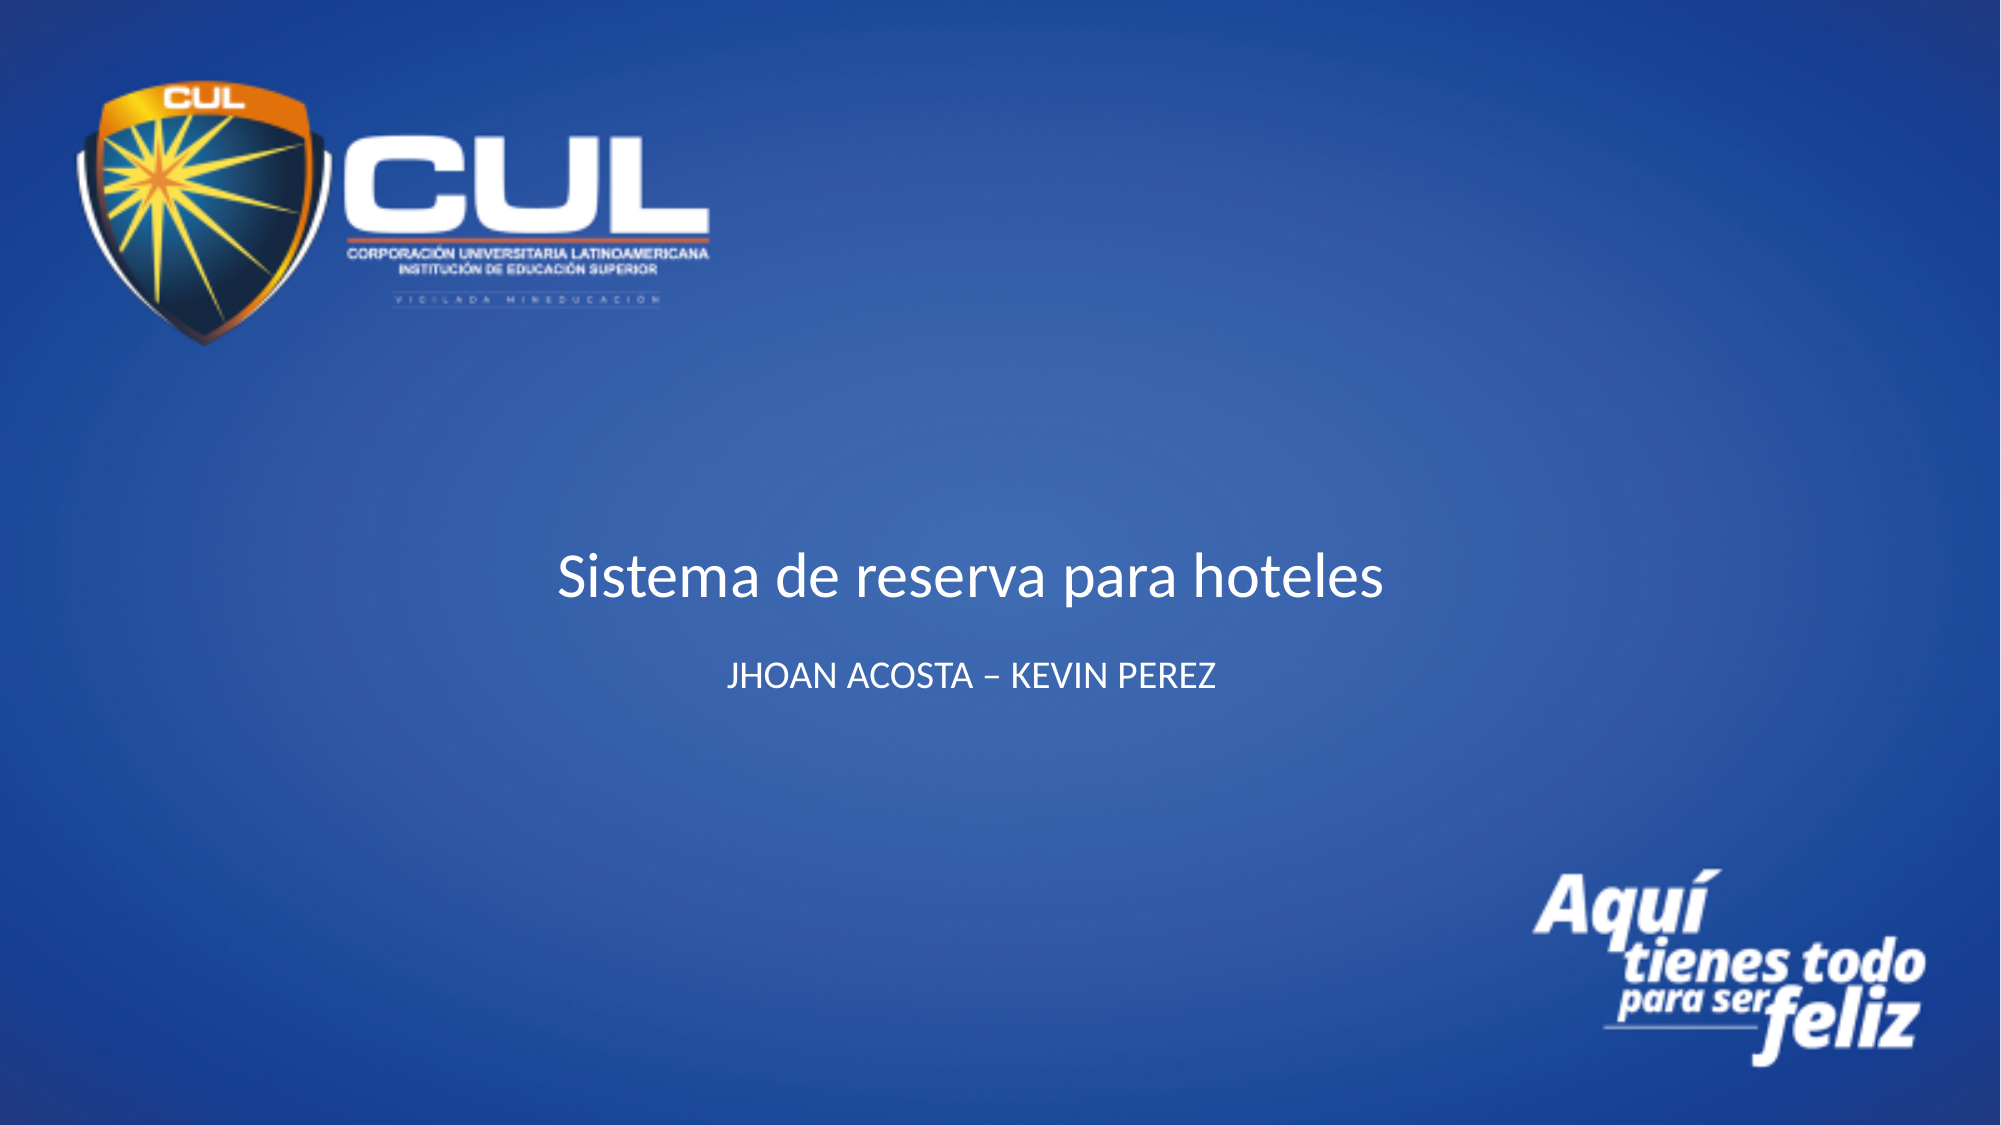

# Sistema de reserva para hoteles JHOAN ACOSTA – KEVIN PEREZ